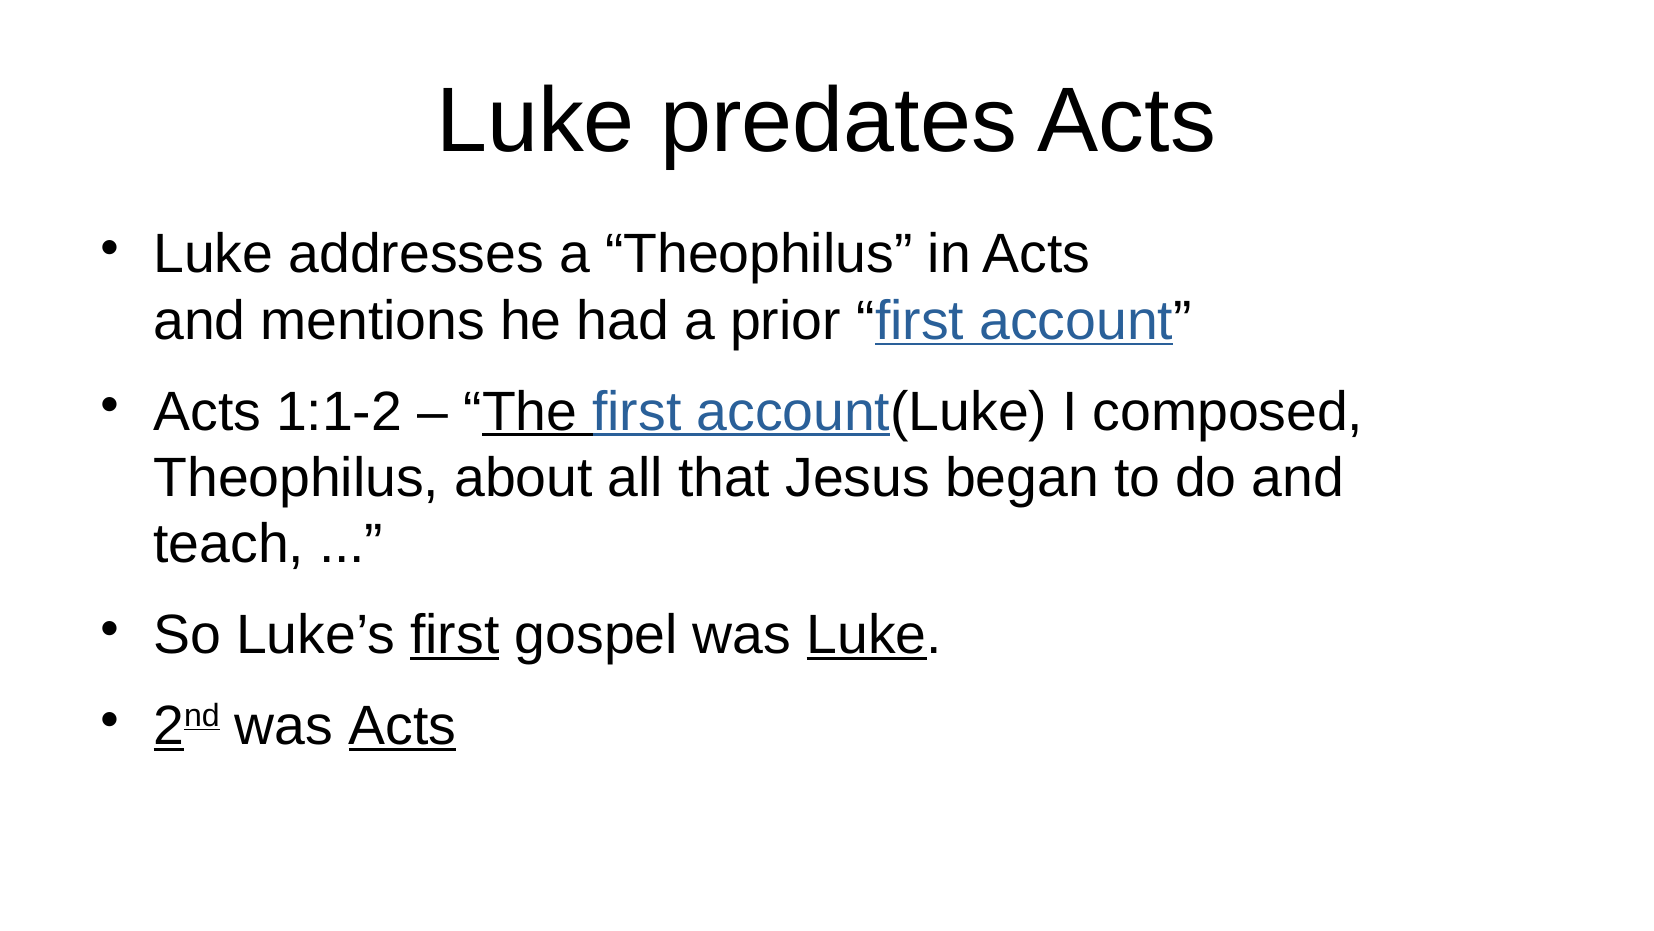

# Luke predates Acts
Luke addresses a “Theophilus” in Acts
and mentions he had a prior “first account”
Acts 1:1-2 – “The first account(Luke) I composed, Theophilus, about all that Jesus began to do and teach, ...”
So Luke’s first gospel was Luke.
2nd was Acts